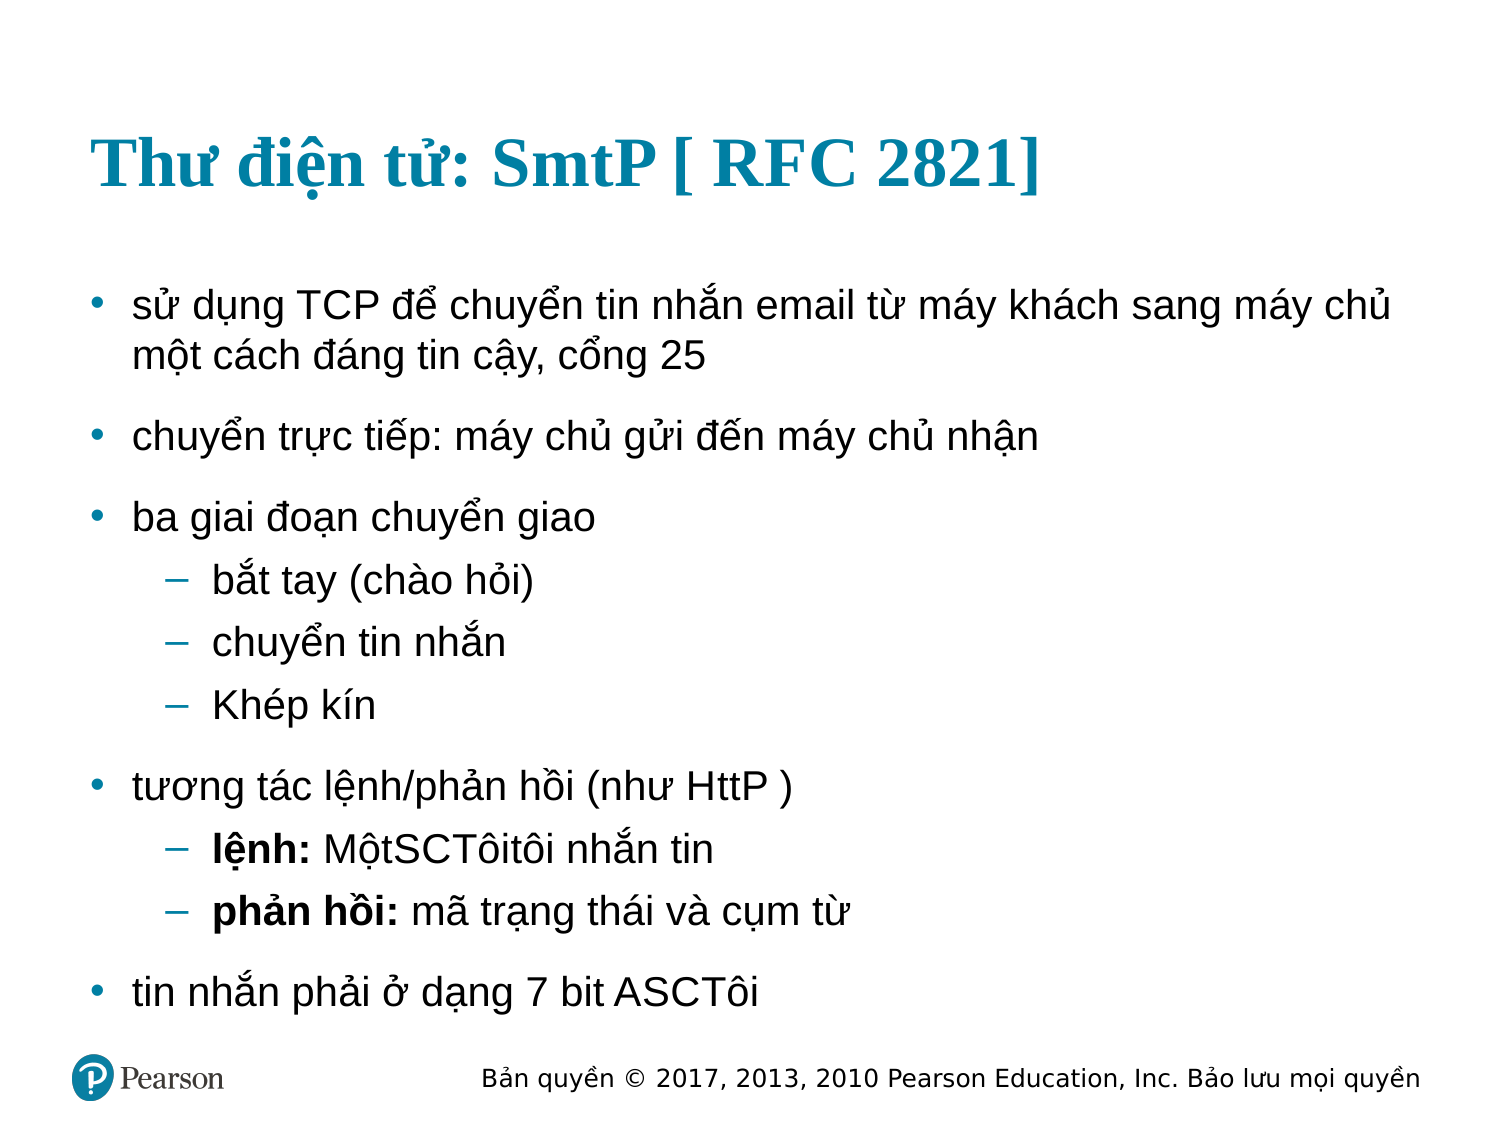

# Thư điện tử: S m t P [ R F C 2821]
sử dụng T C P để chuyển tin nhắn email từ máy khách sang máy chủ một cách đáng tin cậy, cổng 25
chuyển trực tiếp: máy chủ gửi đến máy chủ nhận
ba giai đoạn chuyển giao
bắt tay (chào hỏi)
chuyển tin nhắn
Khép kín
tương tác lệnh/phản hồi (như H t t P )
lệnh: Một S C Tôi tôi nhắn tin
phản hồi: mã trạng thái và cụm từ
tin nhắn phải ở dạng 7 bit A S C Tôi